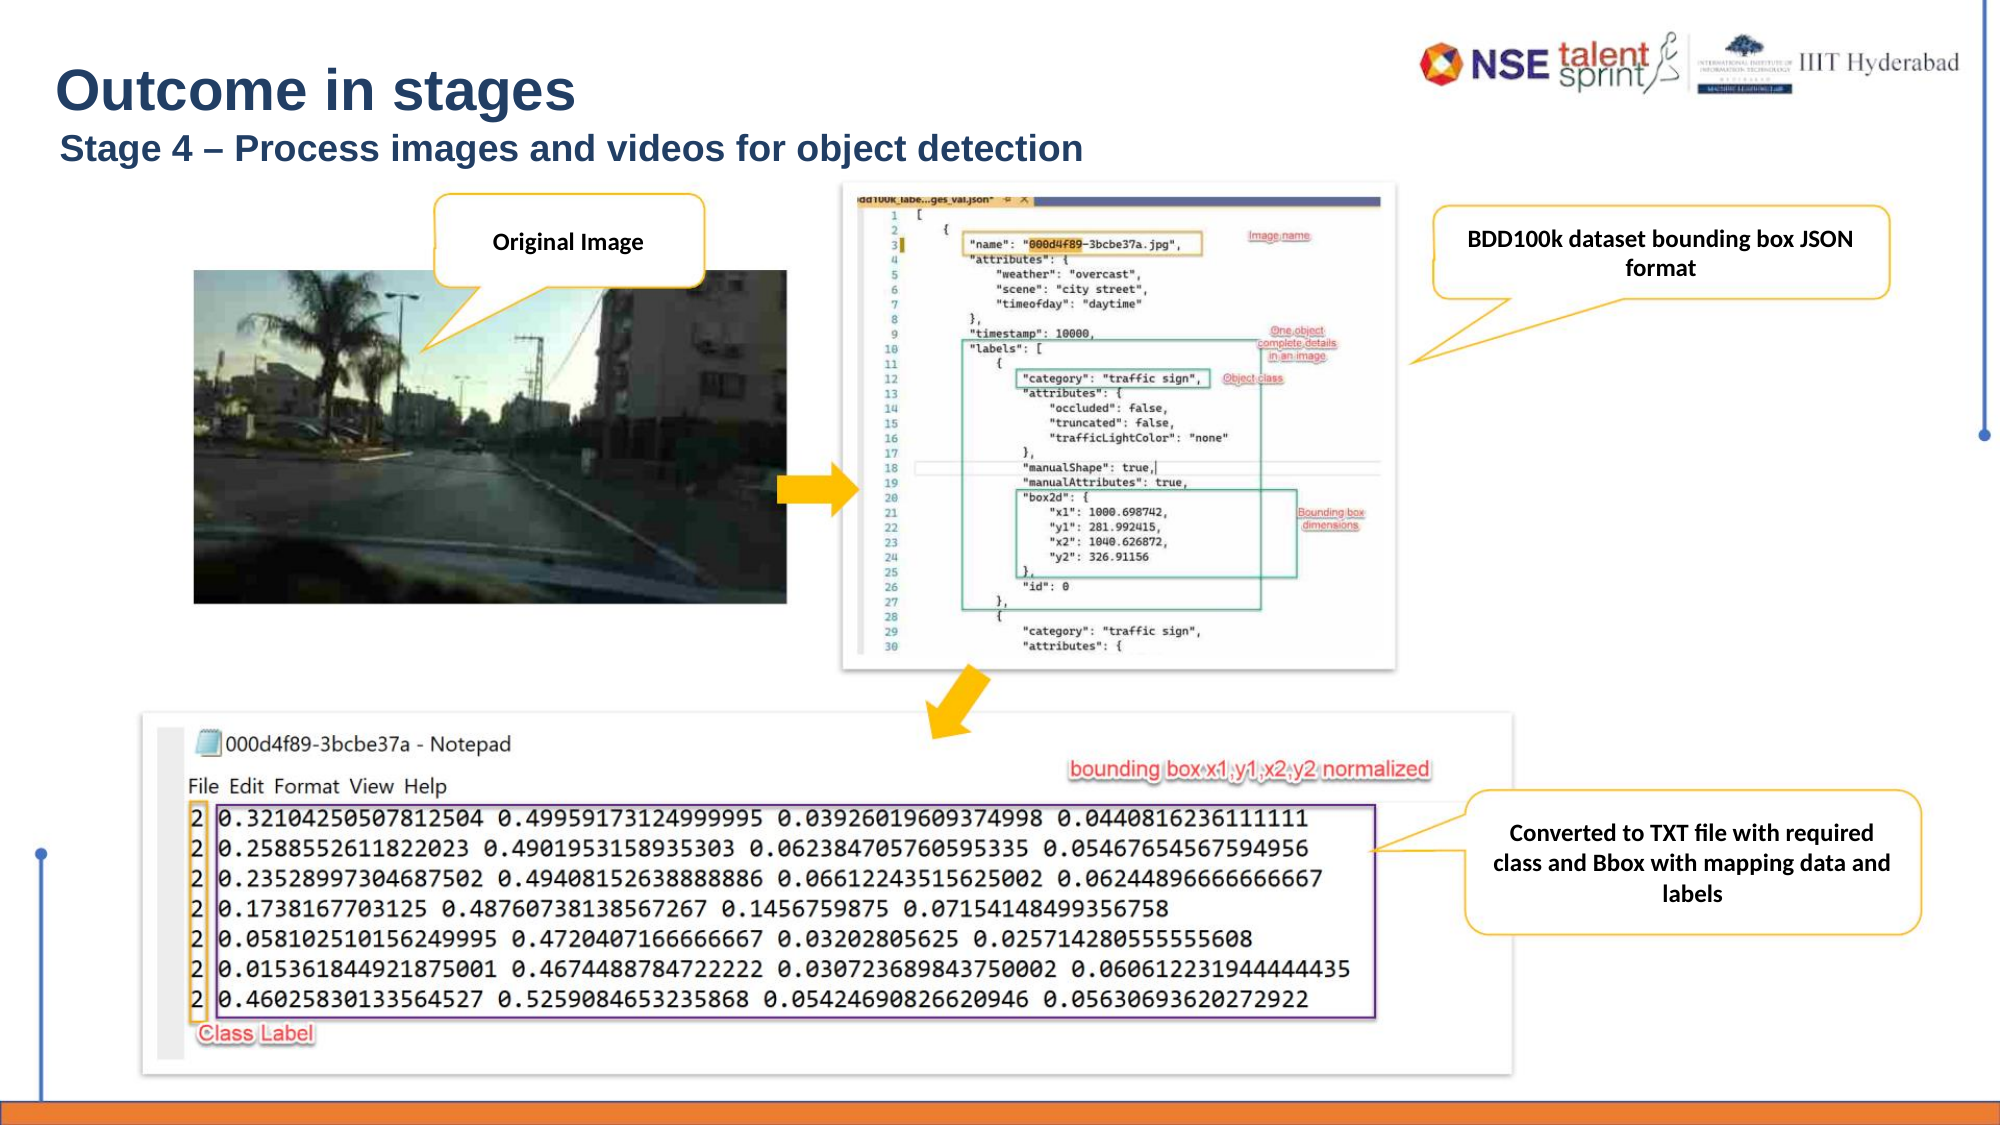

Outcome in stages
Stage 4 – Process images and videos for object detection
BDD100k dataset bounding box JSON
format
Original Image
Converted to TXT file with required
class and Bbox with mapping data and
labels